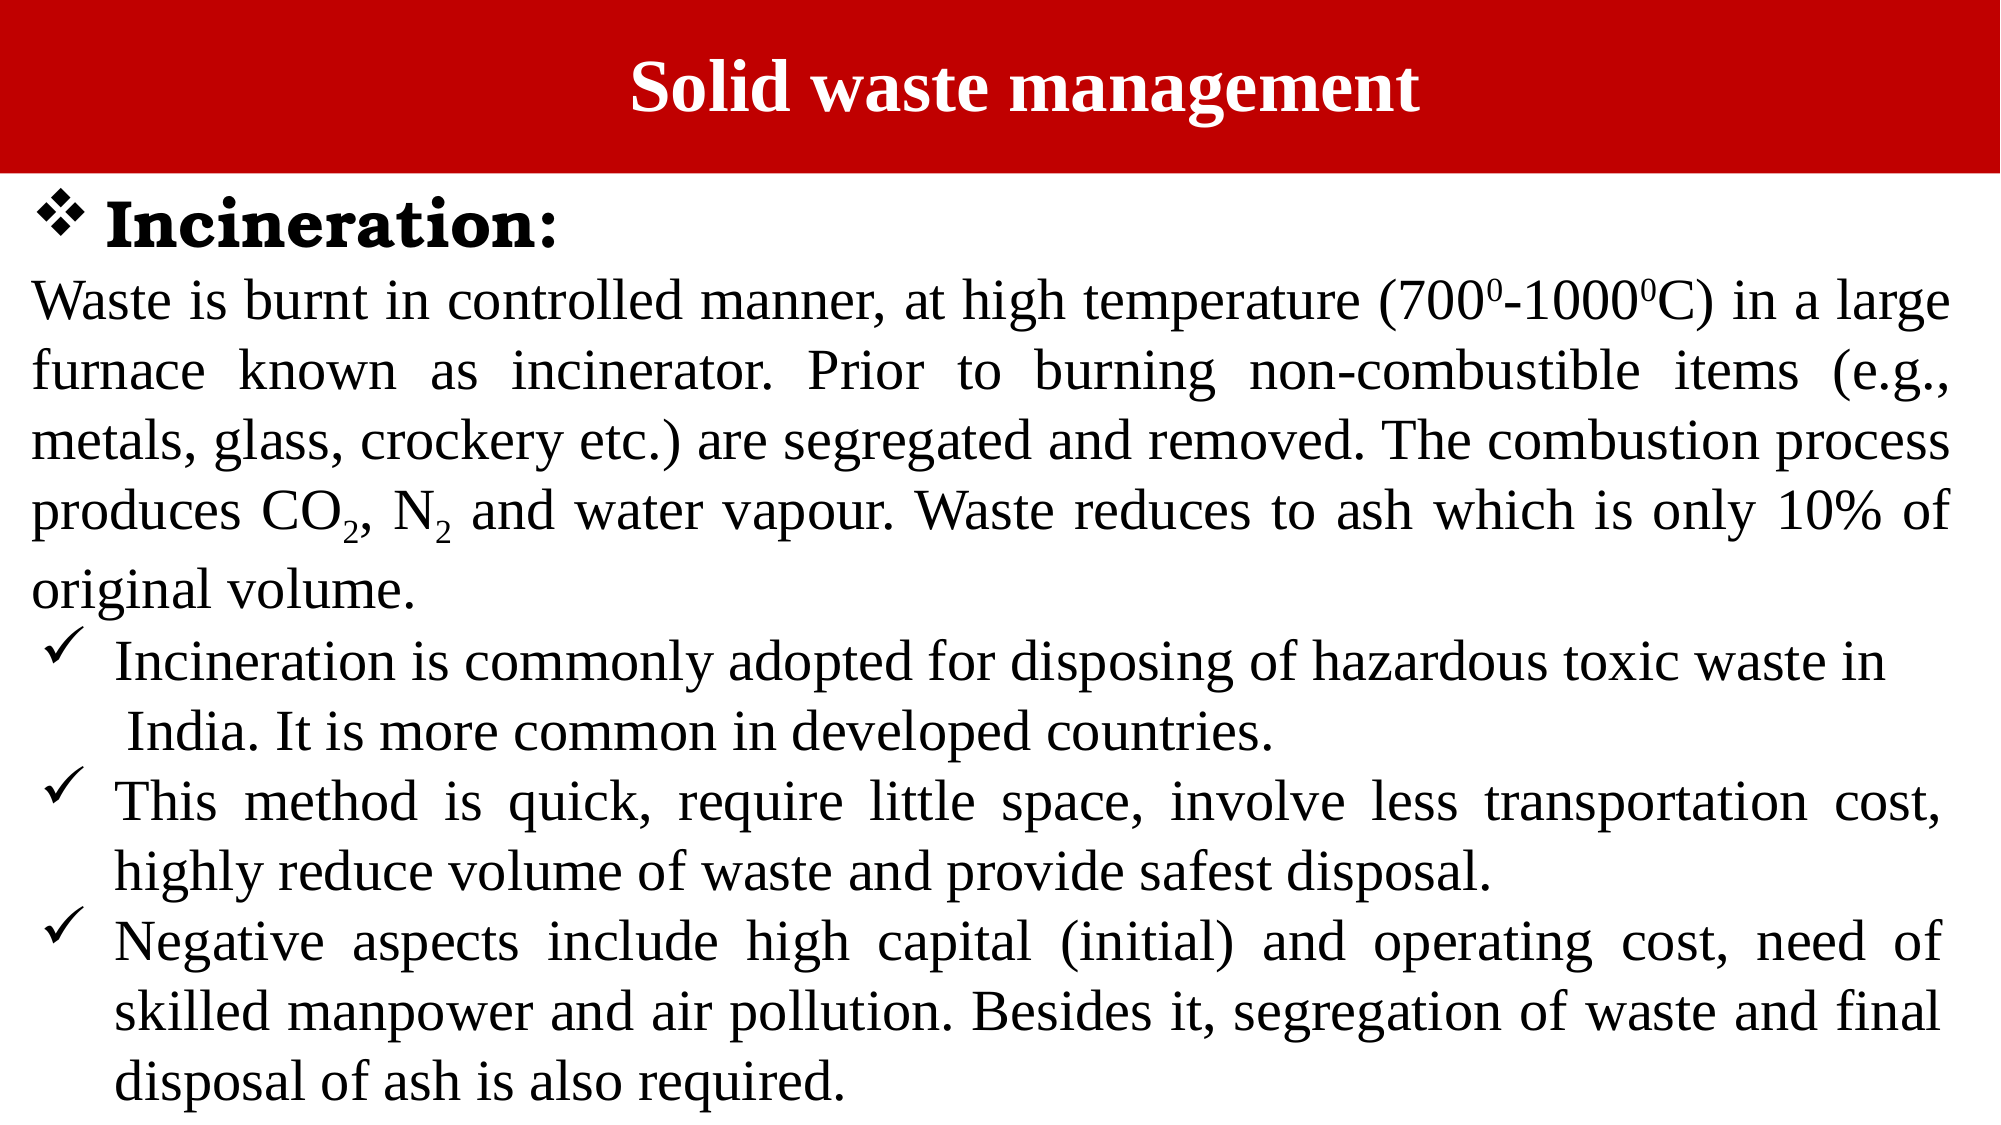

# Solid waste management
Incineration:
Waste is burnt in controlled manner, at high temperature (7000-10000C) in a large furnace known as incinerator. Prior to burning non-combustible items (e.g., metals, glass, crockery etc.) are segregated and removed. The combustion process produces CO2, N2 and water vapour. Waste reduces to ash which is only 10% of original volume.
Incineration is commonly adopted for disposing of hazardous toxic waste in
      India. It is more common in developed countries.
This method is quick, require little space, involve less transportation cost, highly reduce volume of waste and provide safest disposal.
Negative aspects include high capital (initial) and operating cost, need of skilled manpower and air pollution. Besides it, segregation of waste and final disposal of ash is also required.